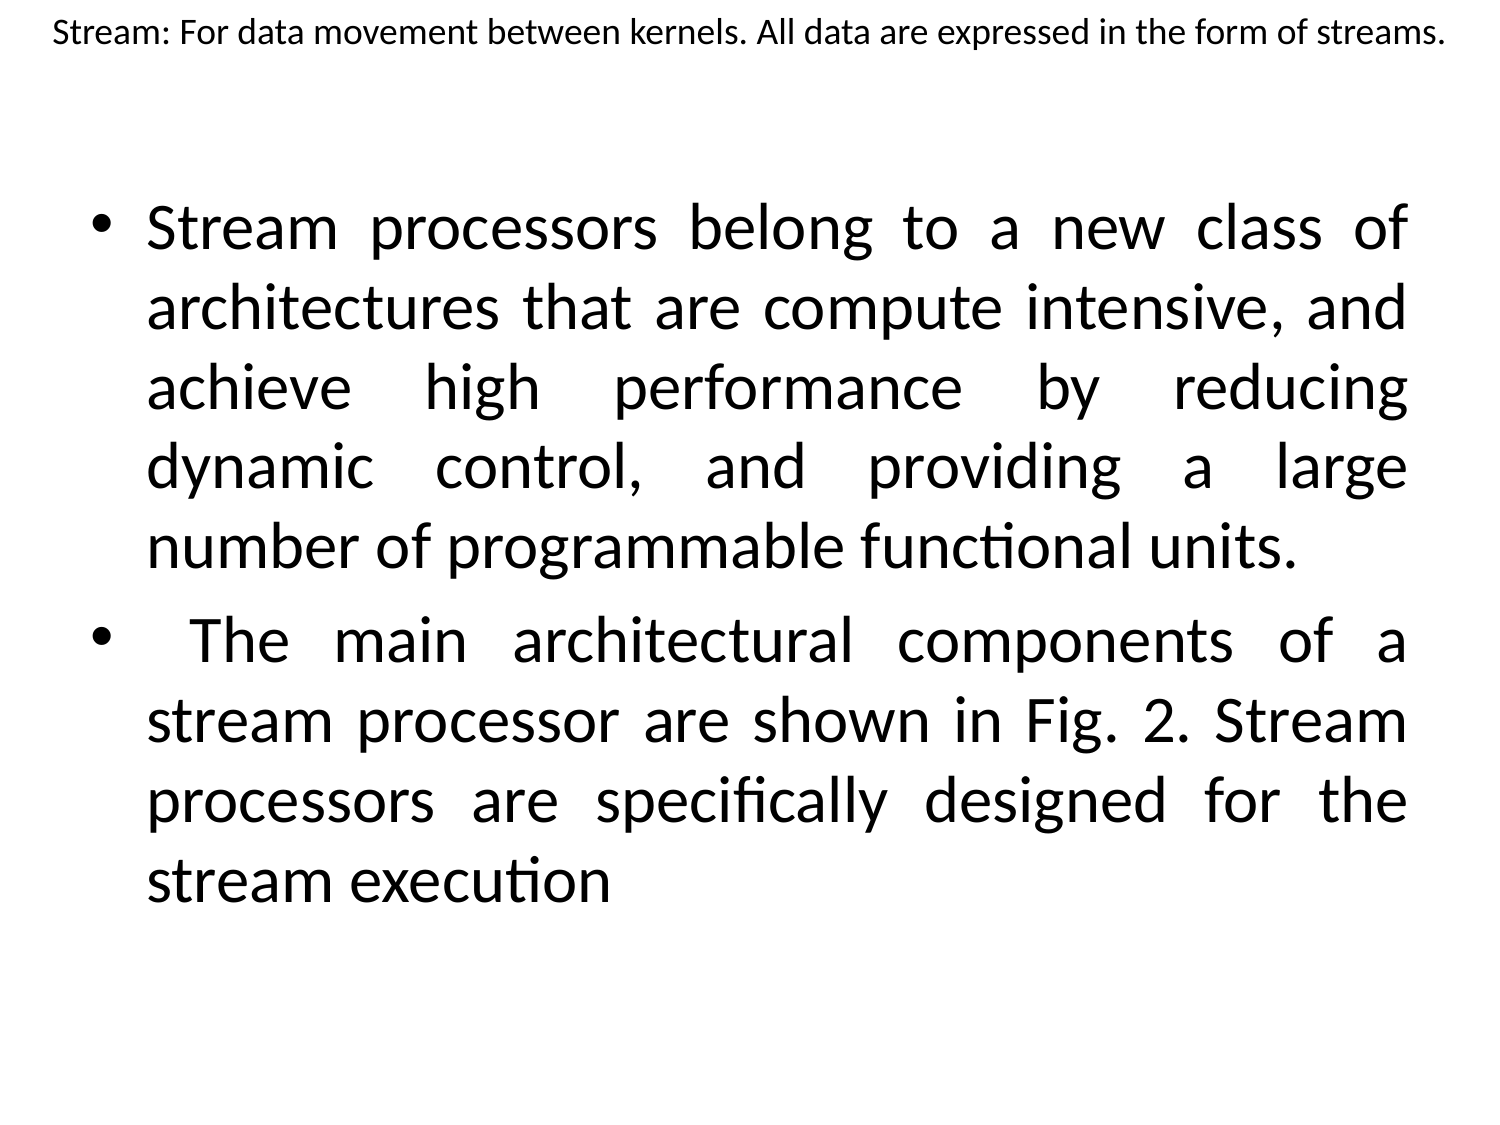

Stream: For data movement between kernels. All data are expressed in the form of streams.
Stream processors belong to a new class of architectures that are compute intensive, and achieve high performance by reducing dynamic control, and providing a large number of programmable functional units.
 The main architectural components of a stream processor are shown in Fig. 2. Stream processors are specifically designed for the stream execution